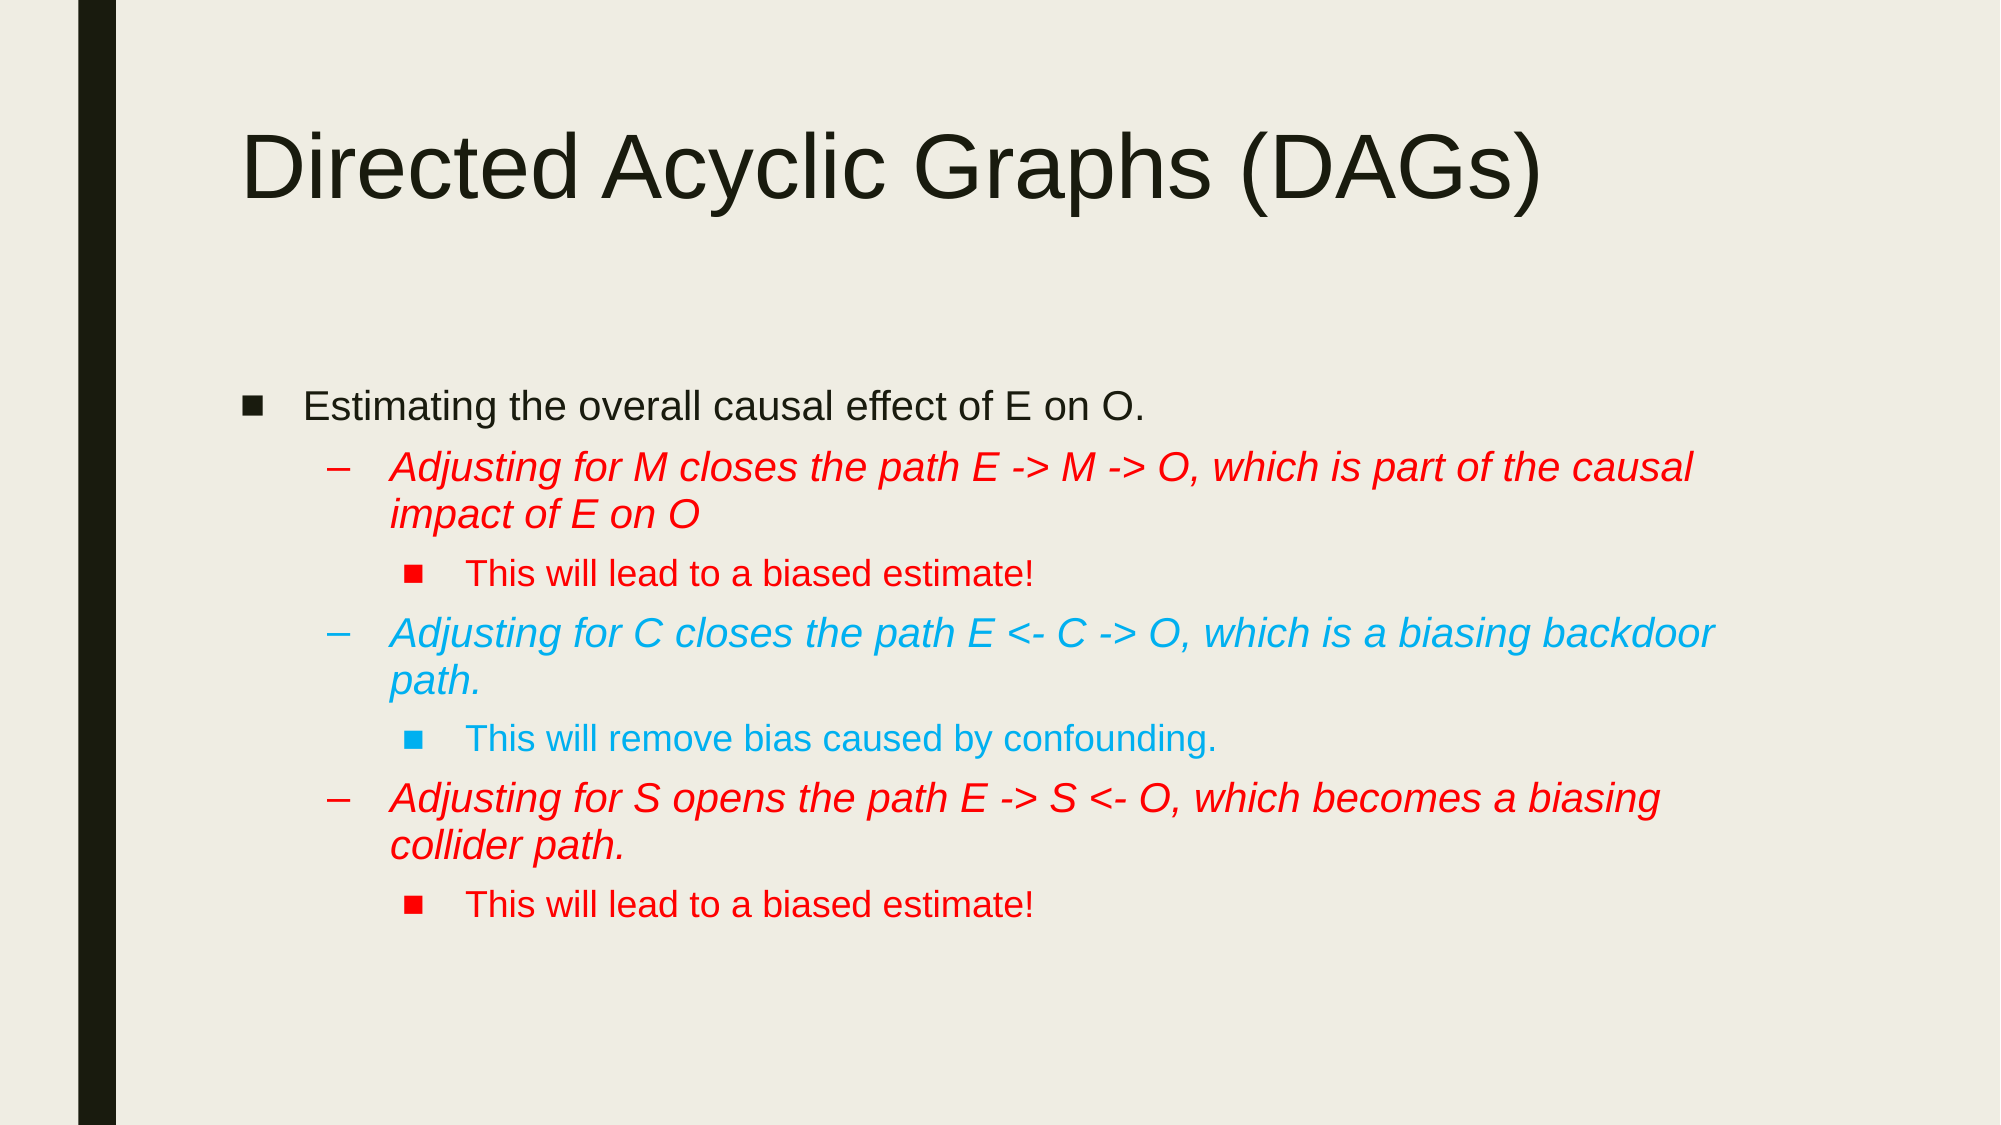

# Directed Acyclic Graphs (DAGs)
Estimating the overall causal effect of E on O.
Adjusting for M closes the path E -> M -> O, which is part of the causal impact of E on O
This will lead to a biased estimate!
Adjusting for C closes the path E <- C -> O, which is a biasing backdoor path.
This will remove bias caused by confounding.
Adjusting for S opens the path E -> S <- O, which becomes a biasing collider path.
This will lead to a biased estimate!